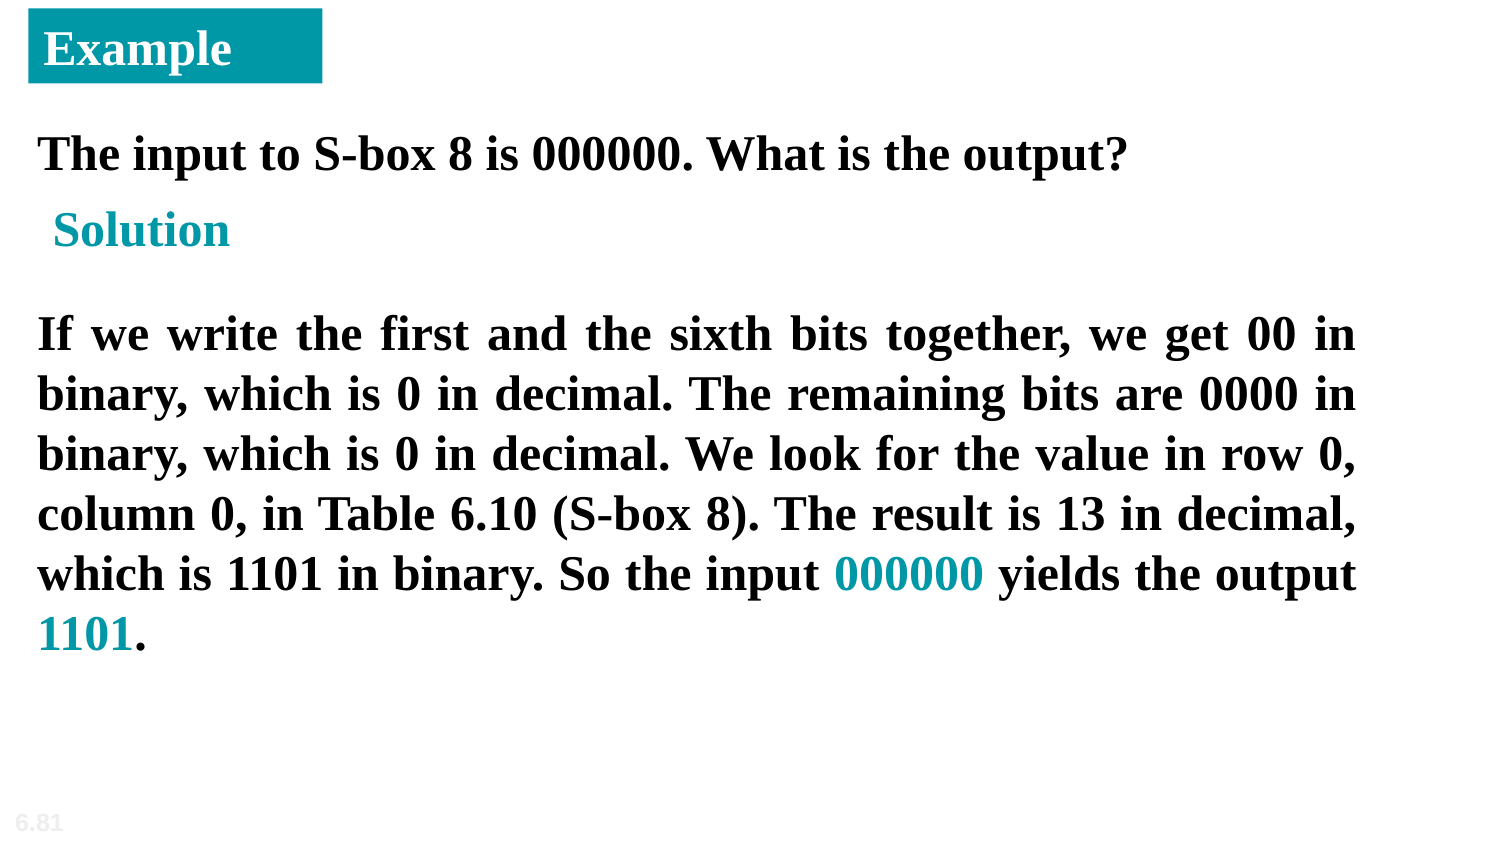

Example
The input to S-box 8 is 000000. What is the output?
Solution
If we write the first and the sixth bits together, we get 00 in binary, which is 0 in decimal. The remaining bits are 0000 in binary, which is 0 in decimal. We look for the value in row 0, column 0, in Table 6.10 (S-box 8). The result is 13 in decimal, which is 1101 in binary. So the input 000000 yields the output 1101.
6.81